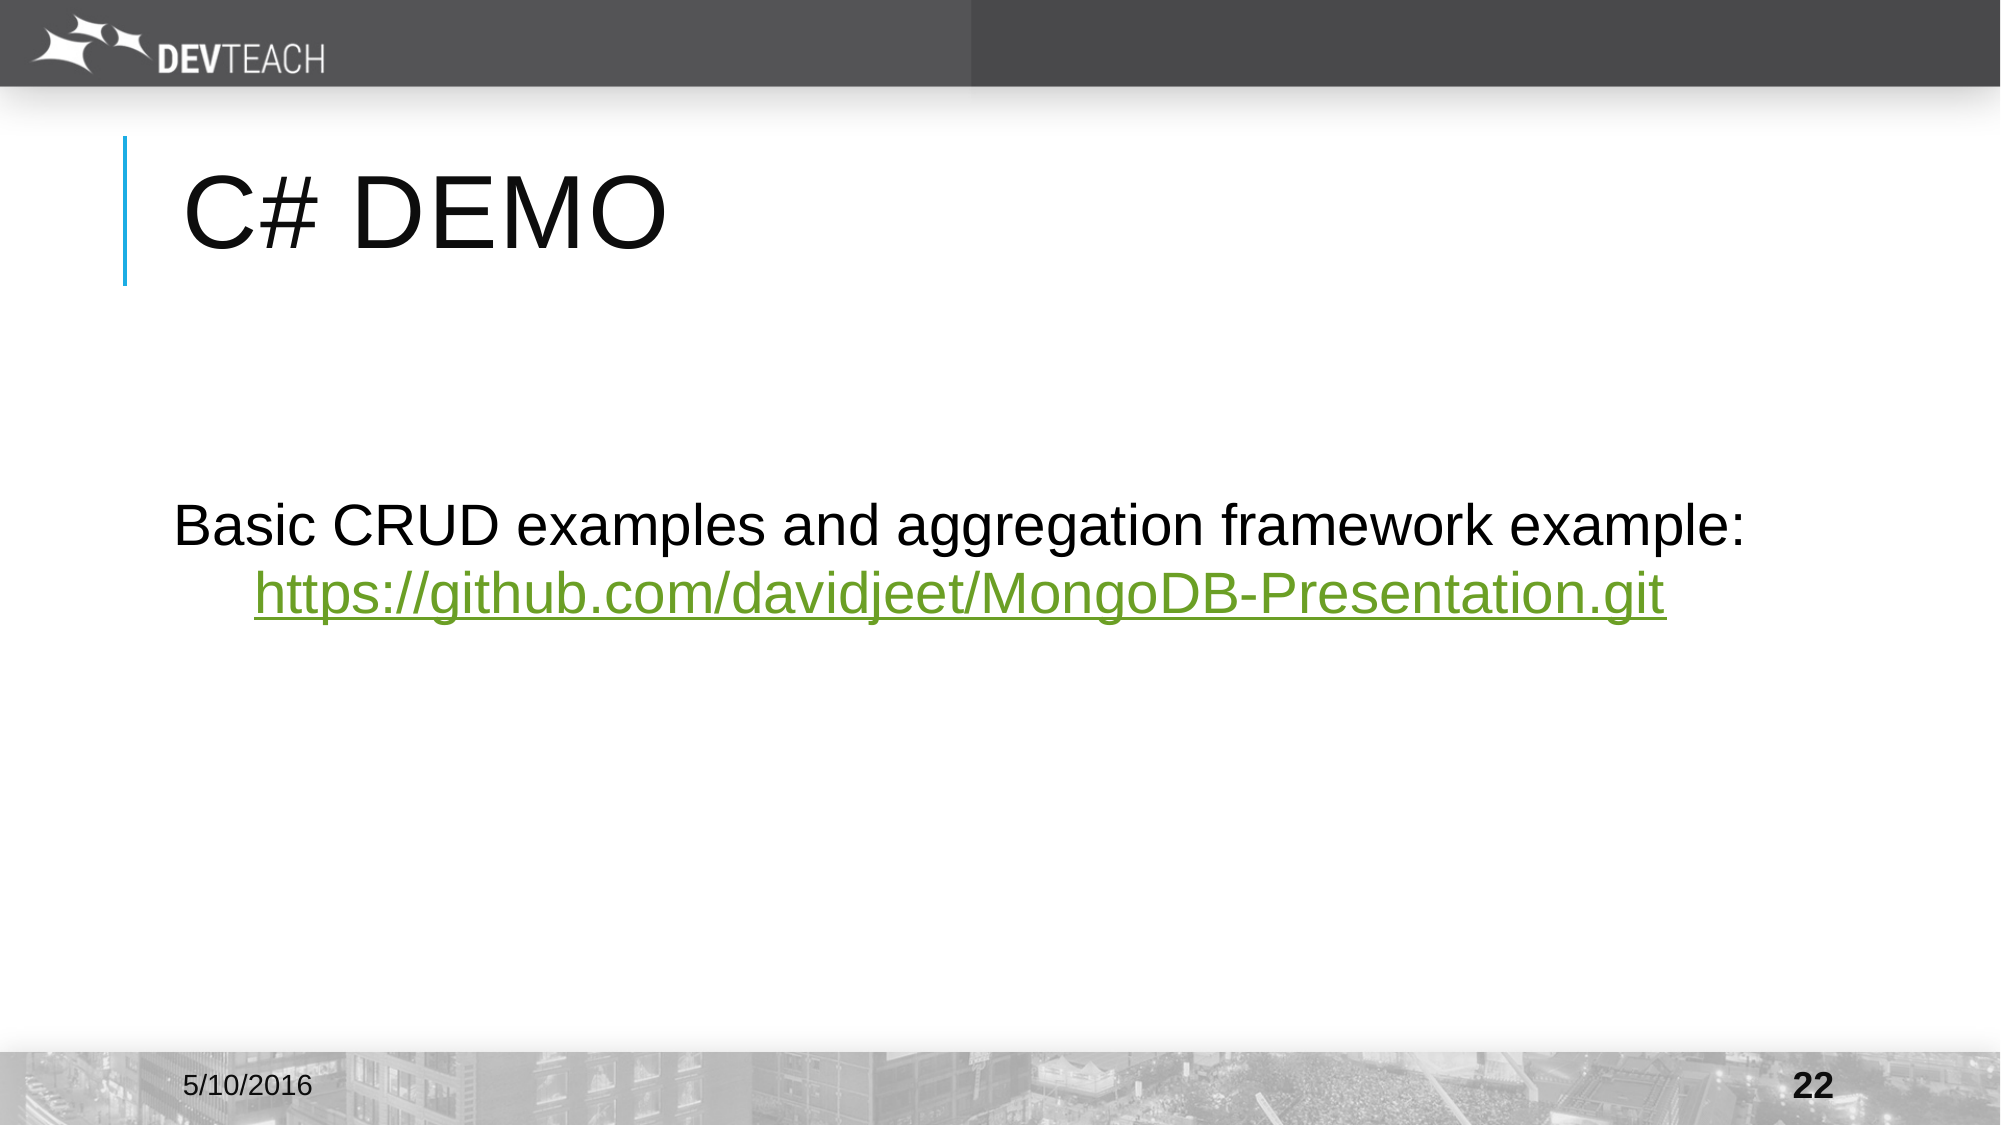

# C# DEMO
Basic CRUD examples and aggregation framework example:
https://github.com/davidjeet/MongoDB-Presentation.git

5/10/2016
22